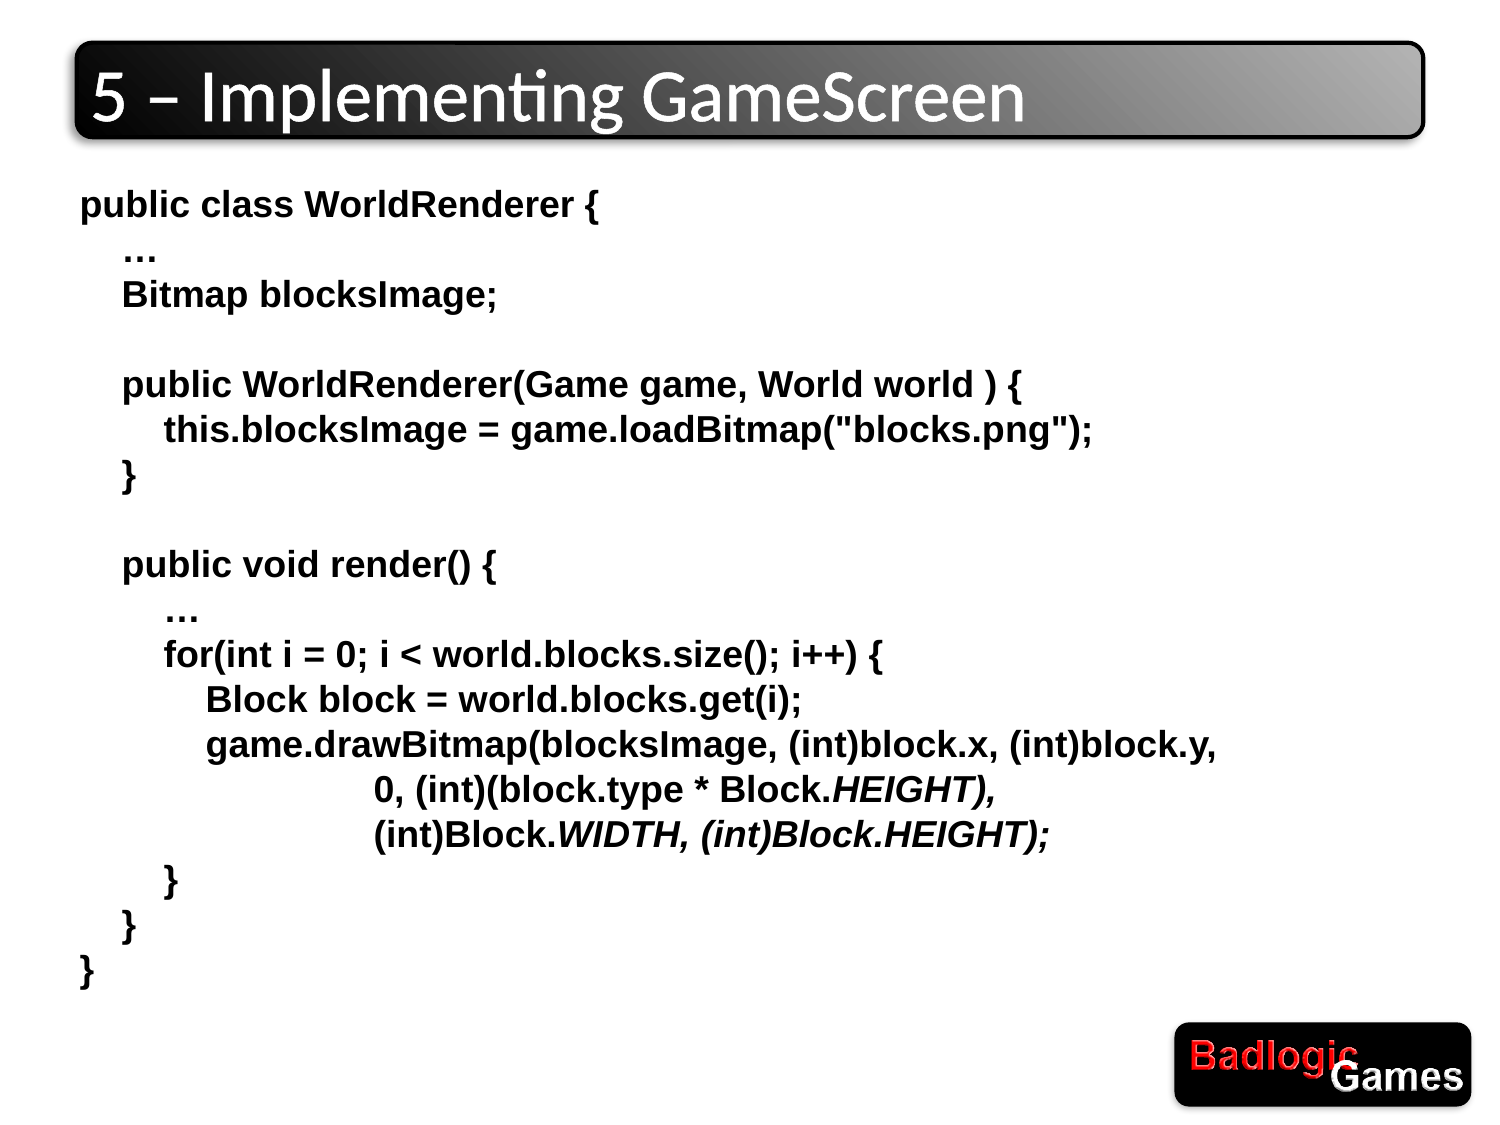

# 5 – Implementing GameScreen
public class WorldRenderer {
    …
    Bitmap blocksImage;

    public WorldRenderer(Game game, World world ) {
        this.blocksImage = game.loadBitmap("blocks.png");
    }

    public void render() {
        …
        for(int i = 0; i < world.blocks.size(); i++) {
            Block block = world.blocks.get(i);
            game.drawBitmap(blocksImage, (int)block.x, (int)block.y,
                            0, (int)(block.type * Block.HEIGHT),
                            (int)Block.WIDTH, (int)Block.HEIGHT);
        }
    }
}